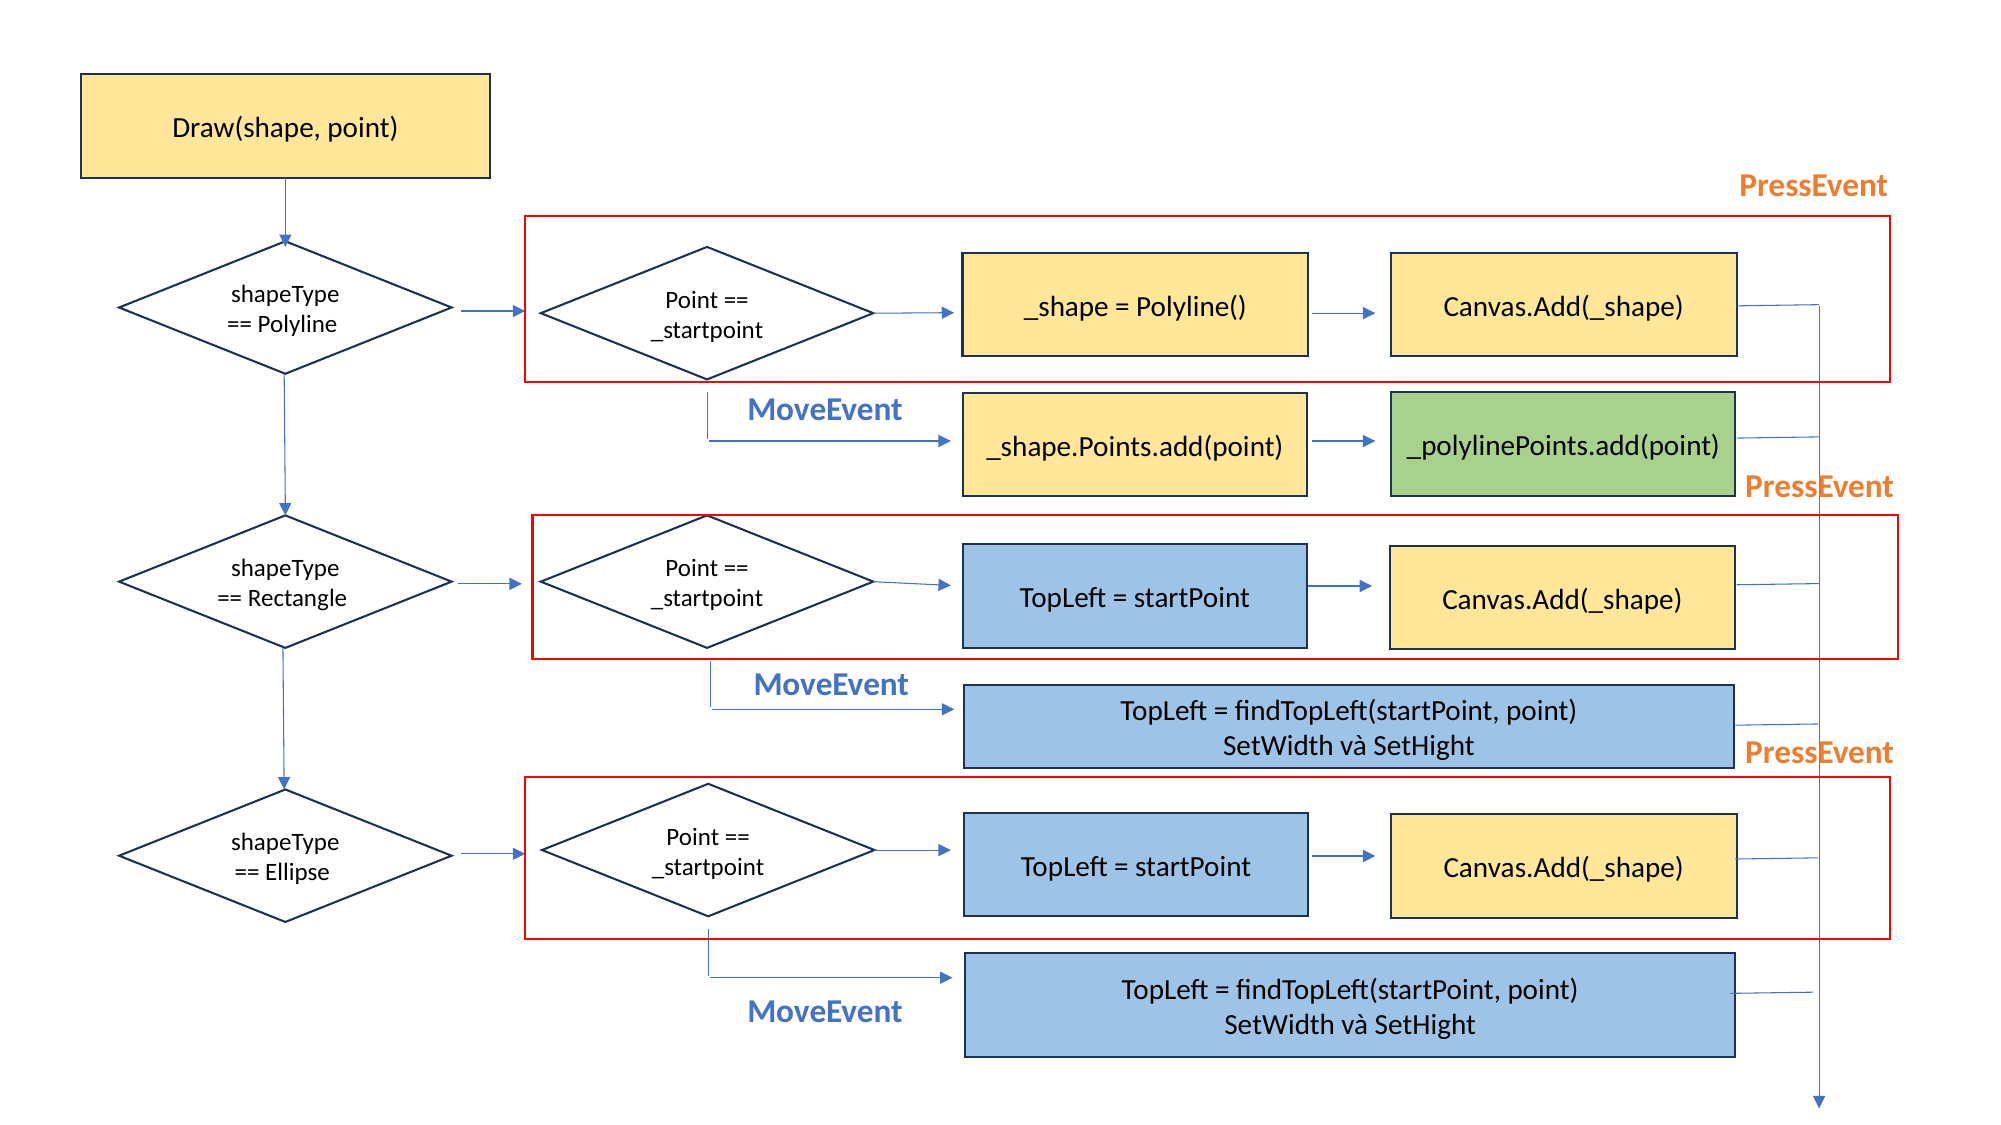

Draw(shape, point)
PressEvent

shapeType == Polyline
Point == _startpoint
_shape = Polyline()
Canvas.Add(_shape)
MoveEvent
_polylinePoints.add(point)
_shape.Points.add(point)
PressEvent

Point == _startpoint
shapeType == Rectangle
TopLeft = startPoint
Canvas.Add(_shape)
MoveEvent
TopLeft = findTopLeft(startPoint, point)
SetWidth và SetHight
PressEvent

Point == _startpoint
shapeType == Ellipse
TopLeft = startPoint
Canvas.Add(_shape)
TopLeft = findTopLeft(startPoint, point)
SetWidth và SetHight
MoveEvent